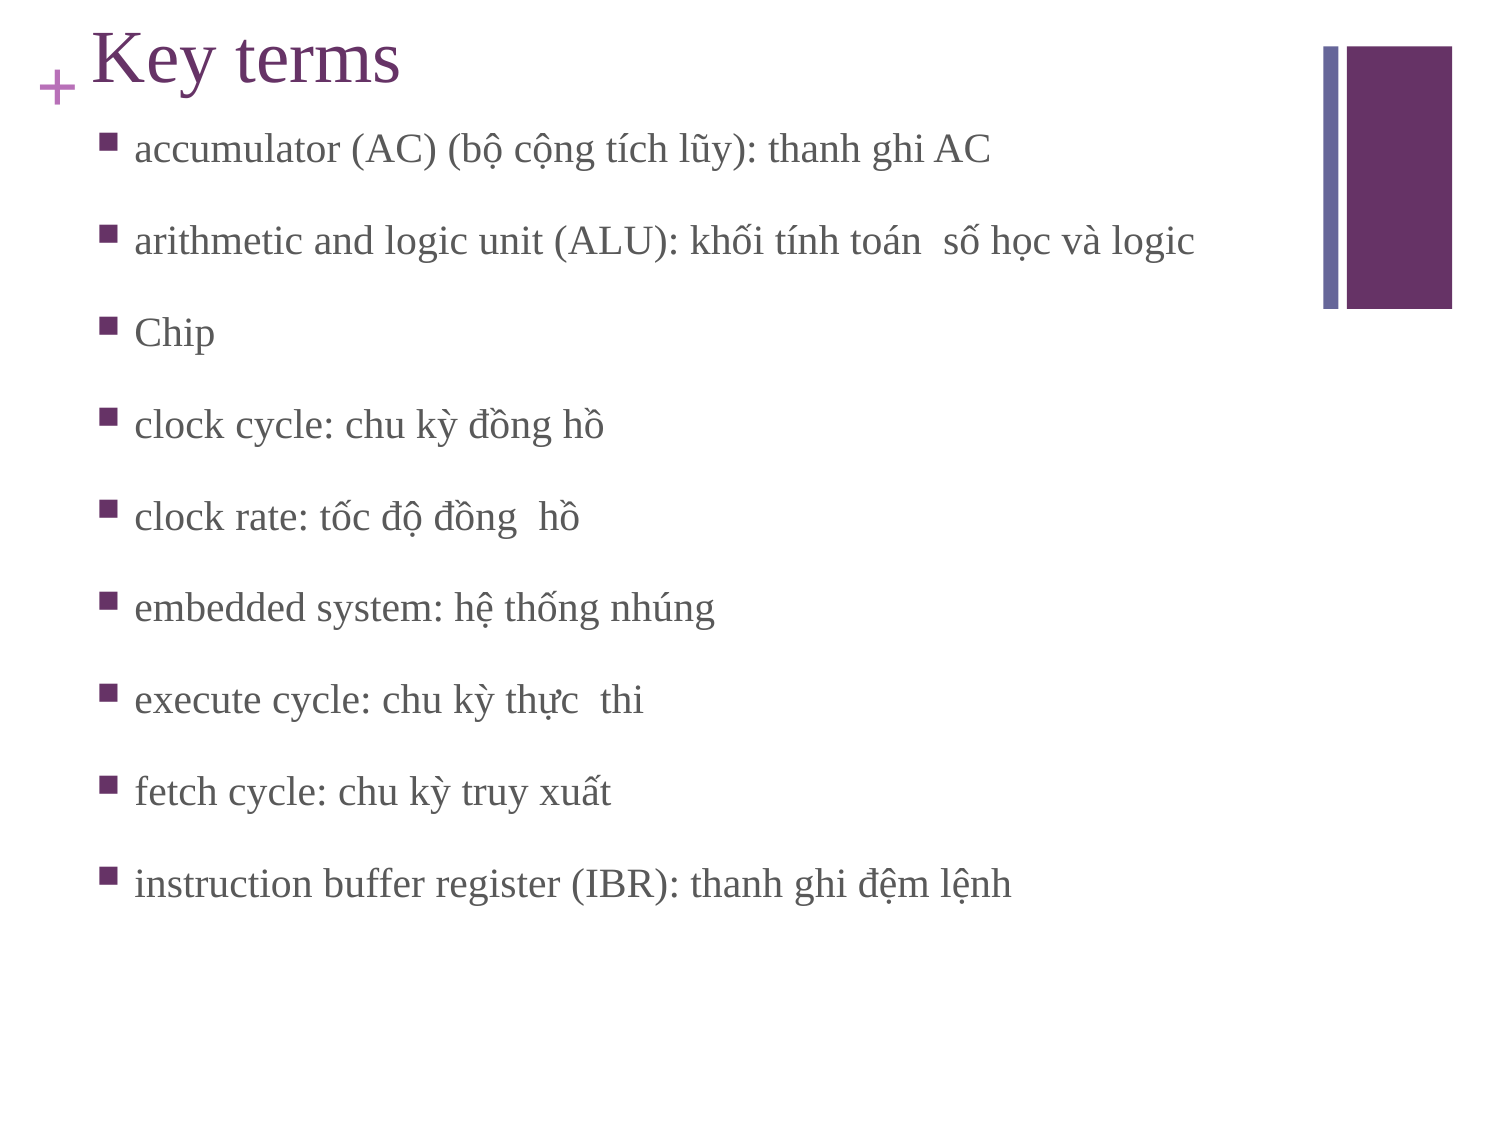

# Key terms
accumulator (AC) (bộ cộng tích lũy): thanh ghi AC
arithmetic and logic unit (ALU): khối tính toán  số học và logic
Chip
clock cycle: chu kỳ đồng hồ
clock rate: tốc độ đồng  hồ
embedded system: hệ thống nhúng
execute cycle: chu kỳ thực  thi
fetch cycle: chu kỳ truy xuất
instruction buffer register (IBR): thanh ghi đệm lệnh